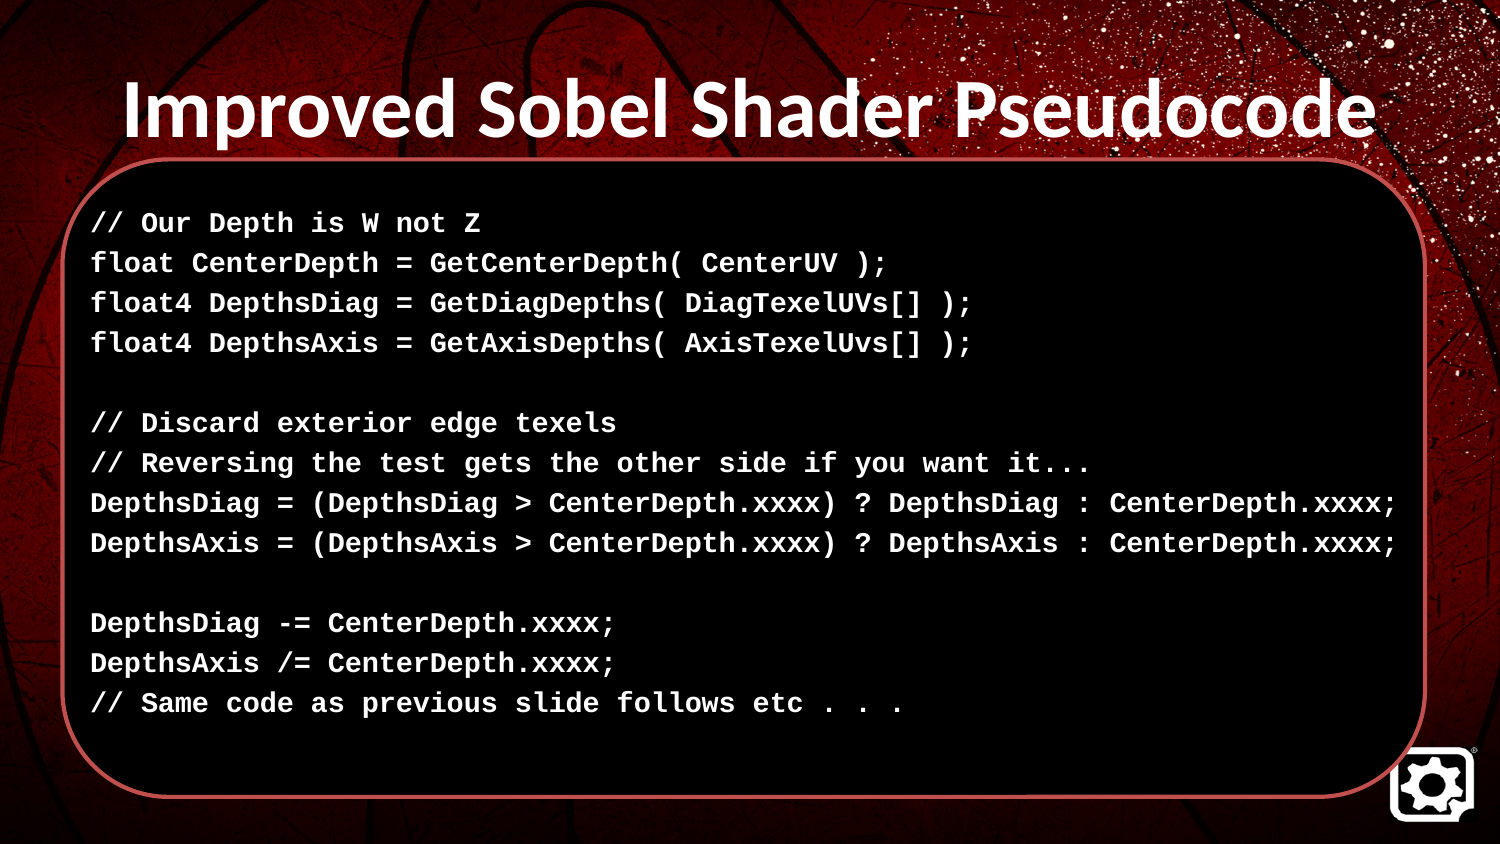

# Improved Sobel Shader Pseudocode

// Our Depth is W not Z
float CenterDepth = GetCenterDepth( CenterUV );
float4 DepthsDiag = GetDiagDepths( DiagTexelUVs[] );
float4 DepthsAxis = GetAxisDepths( AxisTexelUvs[] );

// Discard exterior edge texels
// Reversing the test gets the other side if you want it...
DepthsDiag = (DepthsDiag > CenterDepth.xxxx) ? DepthsDiag : CenterDepth.xxxx;
DepthsAxis = (DepthsAxis > CenterDepth.xxxx) ? DepthsAxis : CenterDepth.xxxx;

DepthsDiag -= CenterDepth.xxxx;
DepthsAxis /= CenterDepth.xxxx;
// Same code as previous slide follows etc . . .